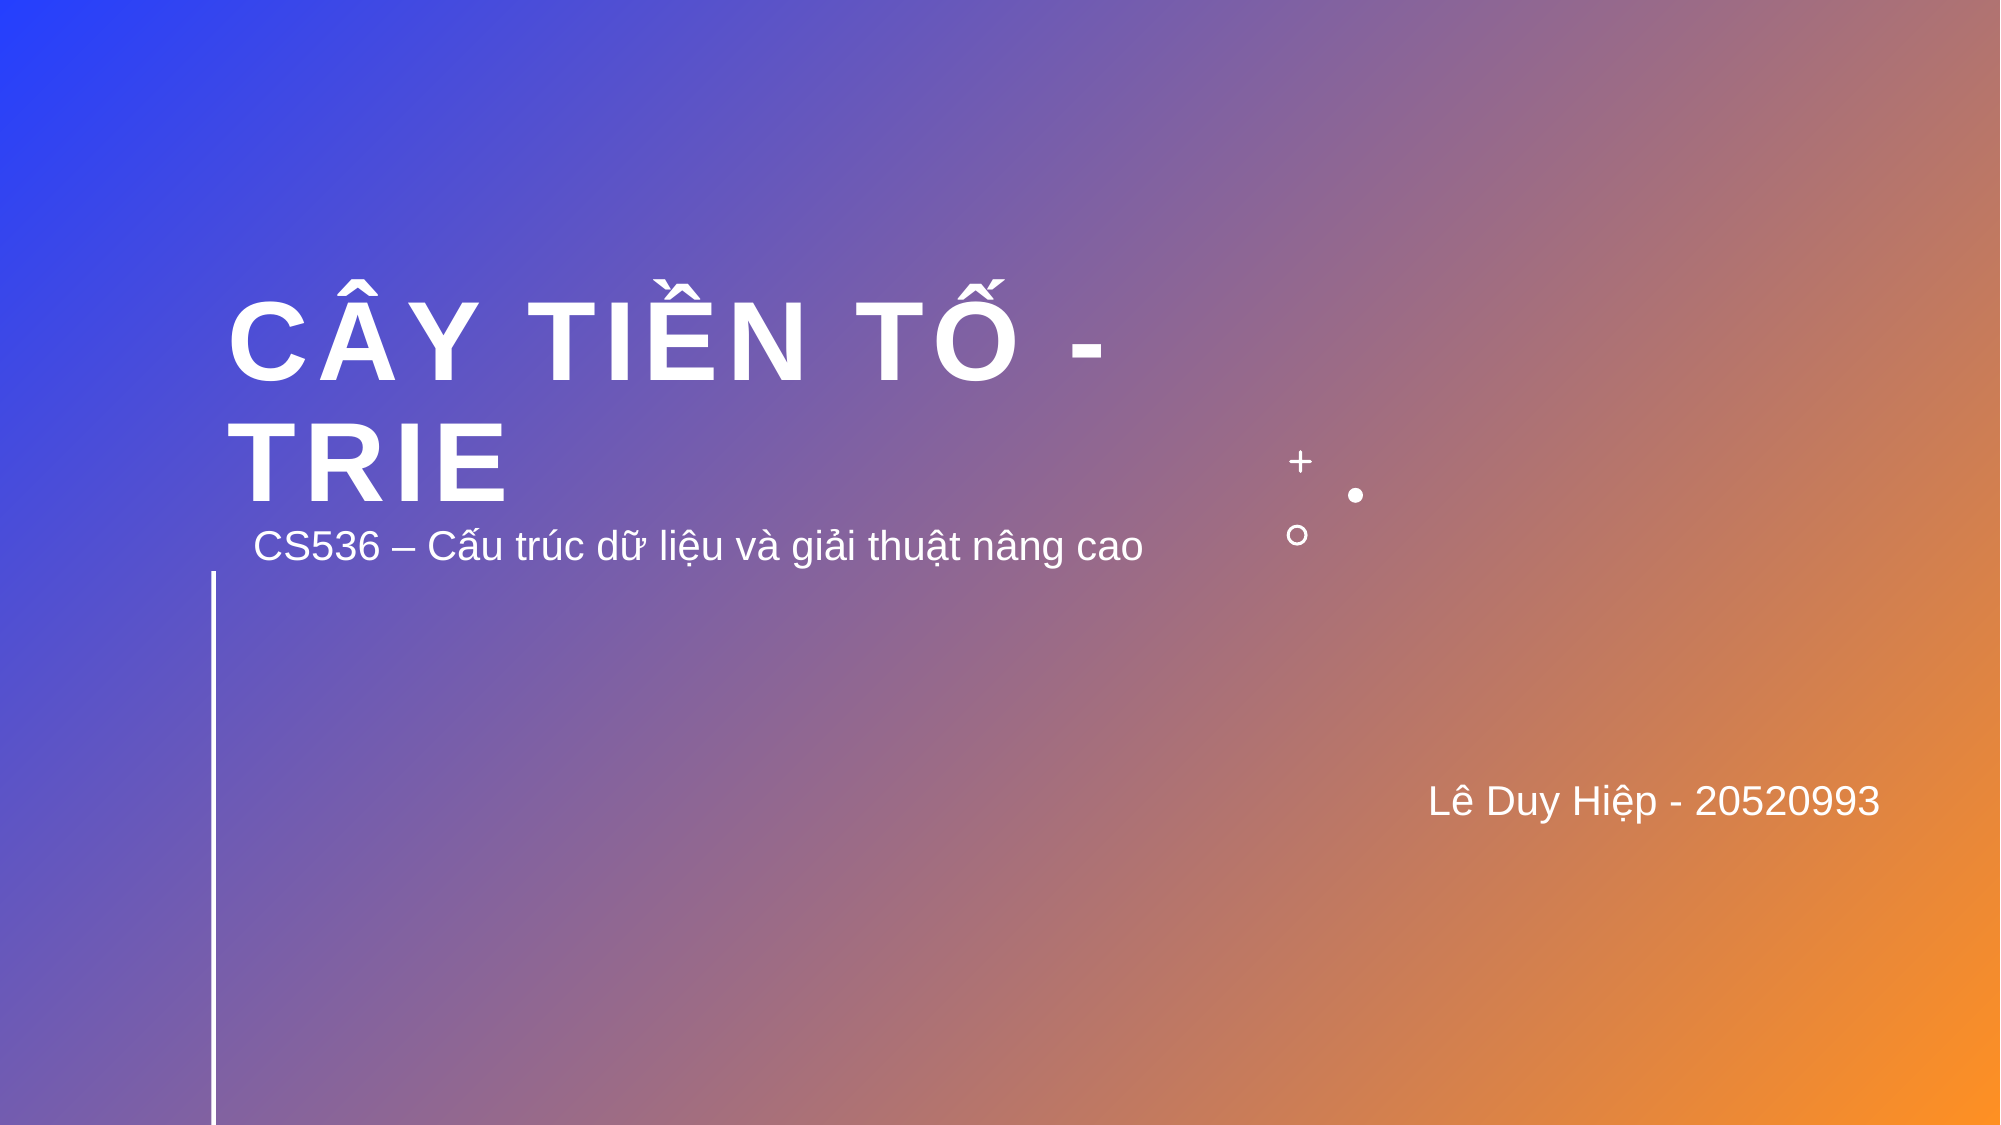

# Cây Tiền Tố - TRIE
CS536 – Cấu trúc dữ liệu và giải thuật nâng cao
Lê Duy Hiệp - 20520993